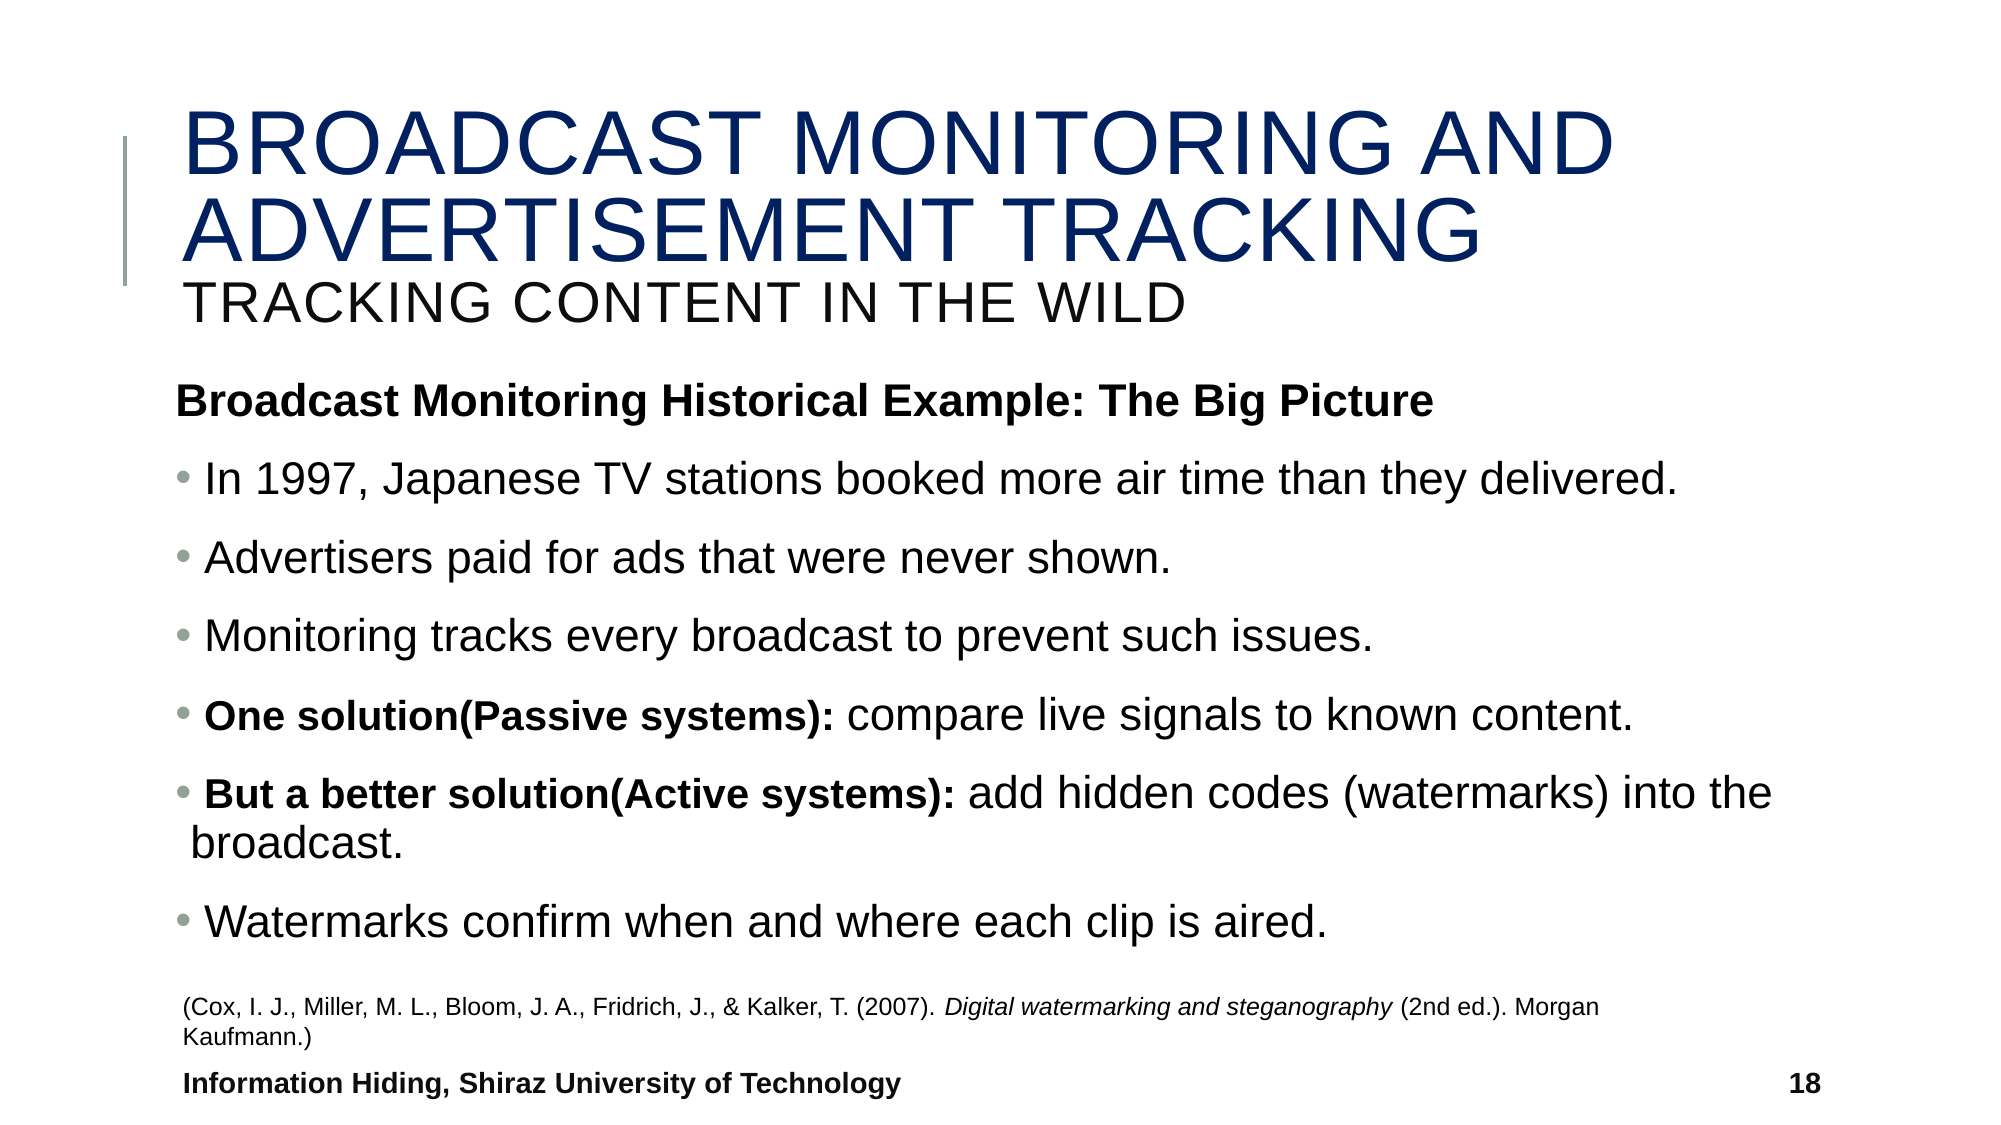

# Broadcast Monitoring and Advertisement Tracking Tracking Content in the Wild
Broadcast Monitoring Historical Example: The Big Picture
 In 1997, Japanese TV stations booked more air time than they delivered.
 Advertisers paid for ads that were never shown.
 Monitoring tracks every broadcast to prevent such issues.
 One solution(Passive systems): compare live signals to known content.
 But a better solution(Active systems): add hidden codes (watermarks) into the broadcast.
 Watermarks confirm when and where each clip is aired.
(Cox, I. J., Miller, M. L., Bloom, J. A., Fridrich, J., & Kalker, T. (2007). Digital watermarking and steganography (2nd ed.). Morgan Kaufmann.)

Information Hiding, Shiraz University of Technology
18